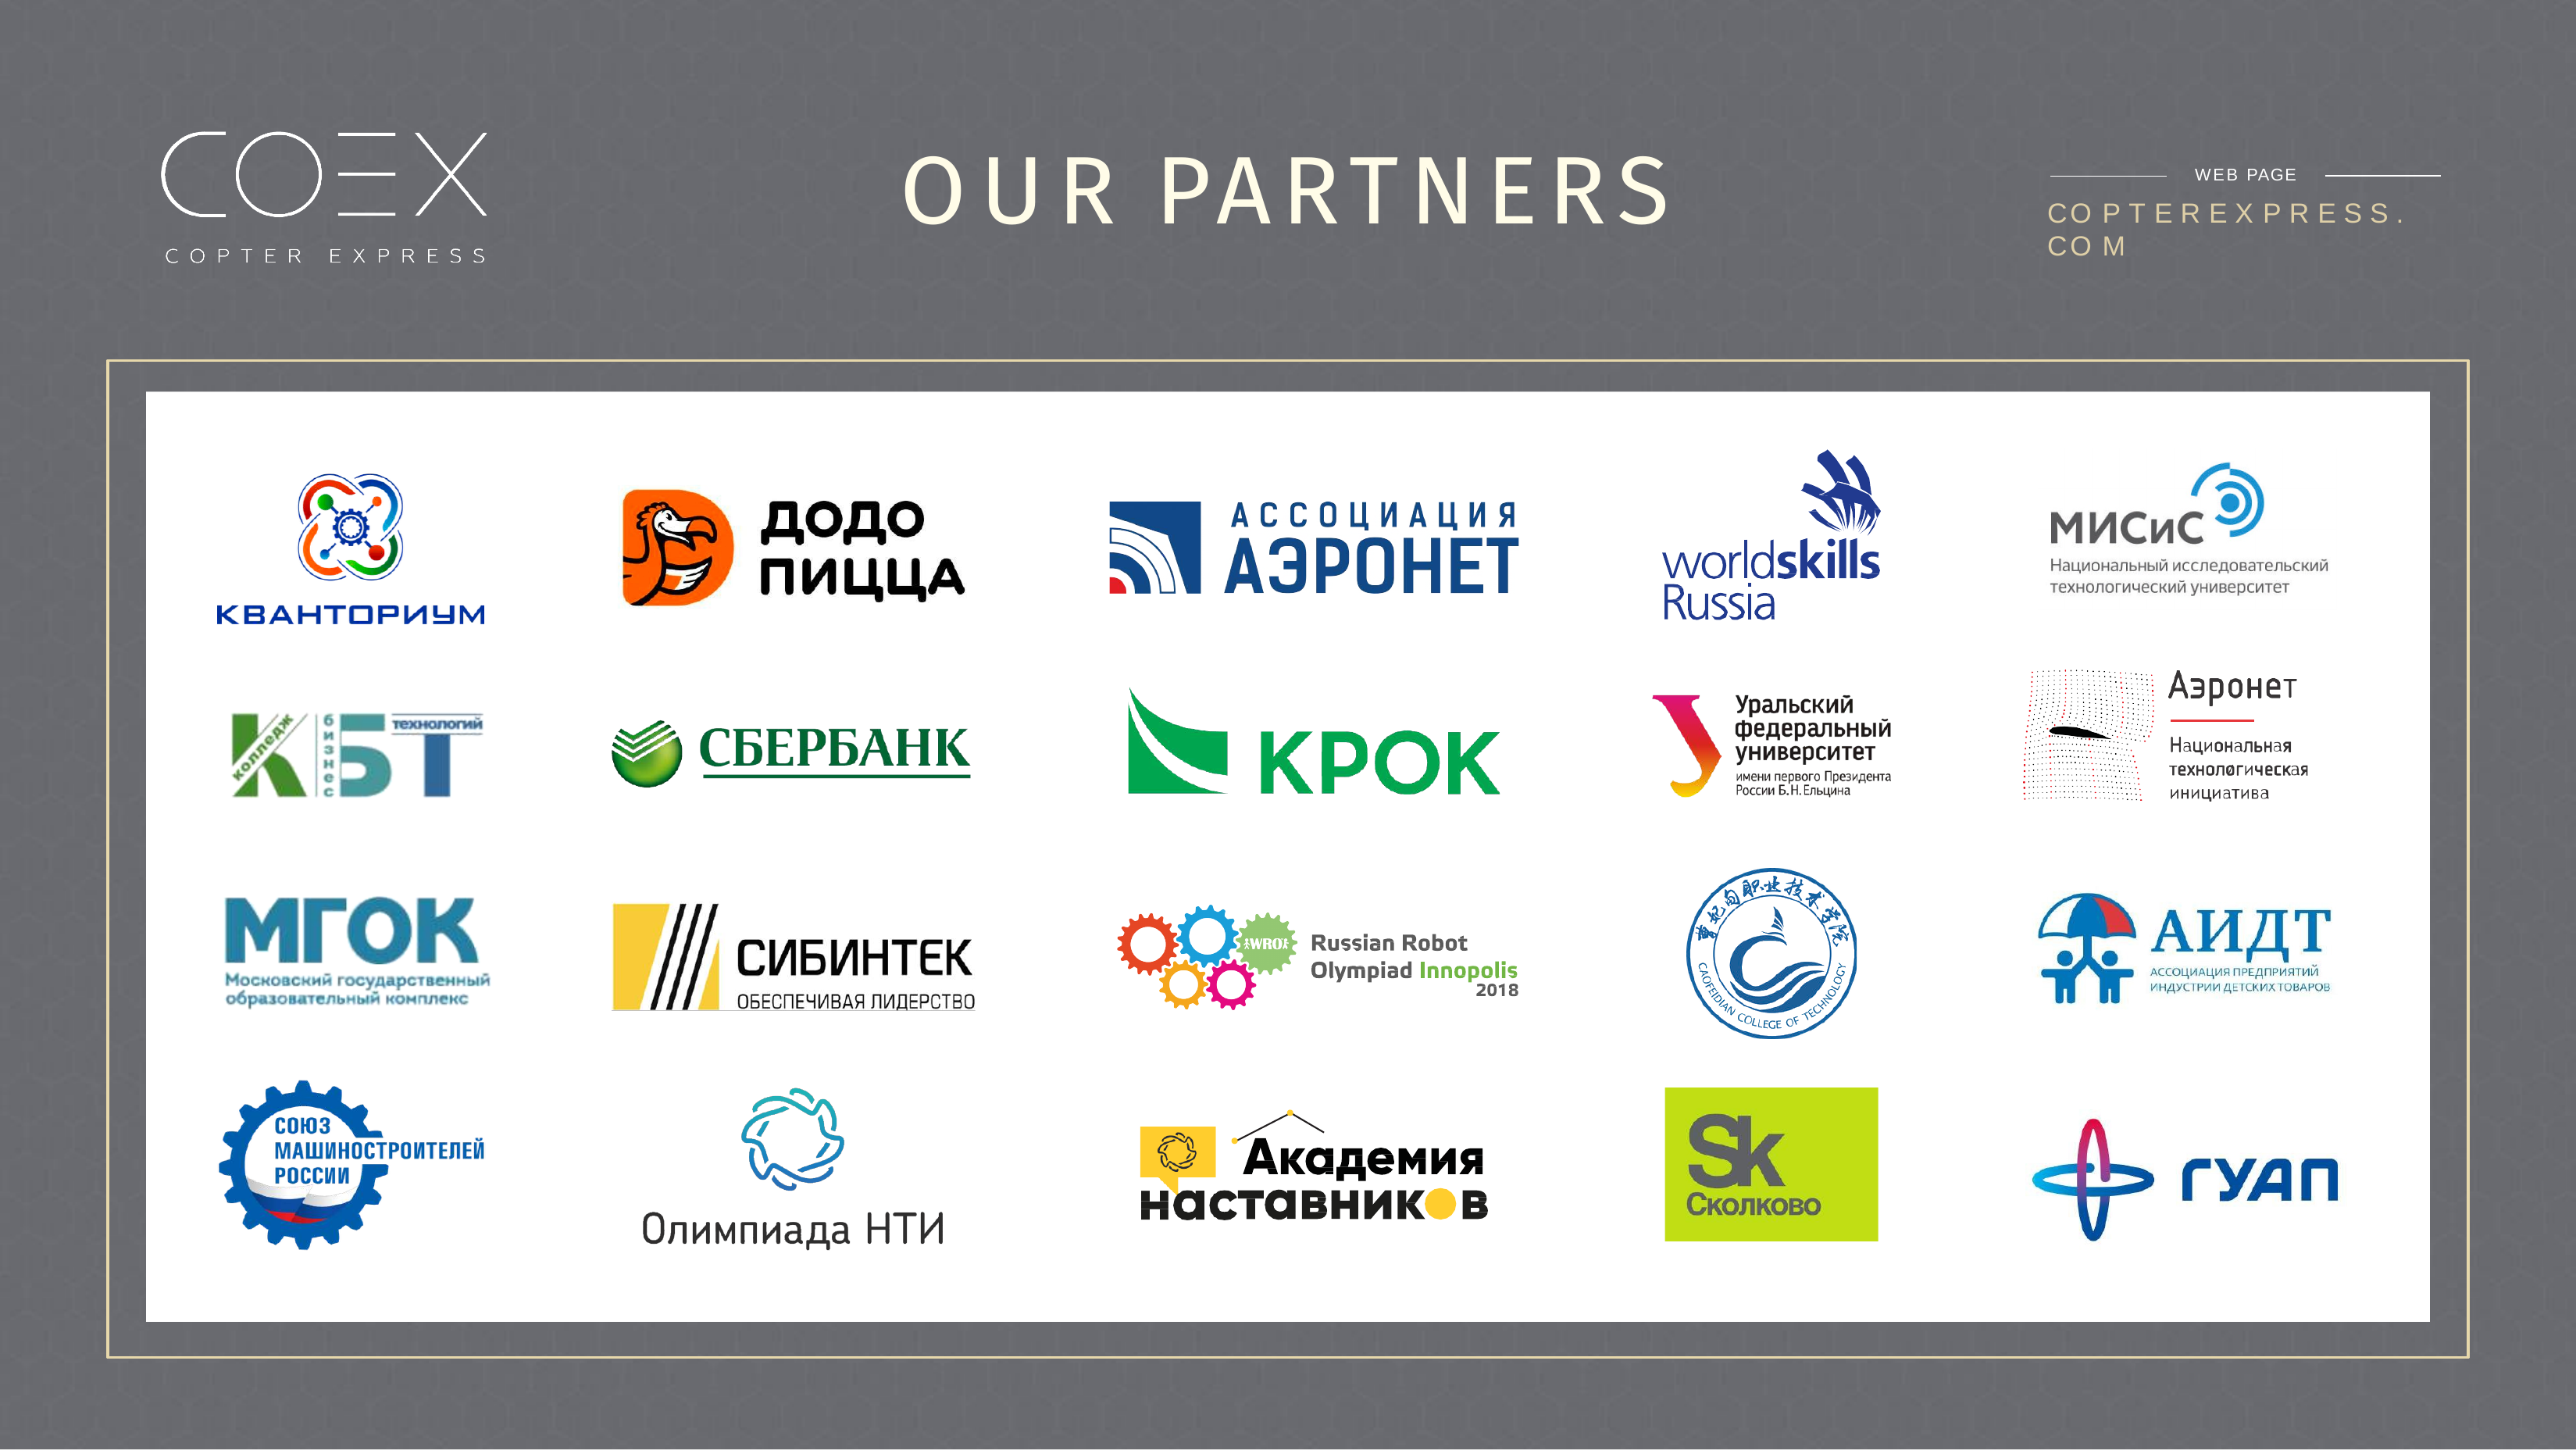

# OUR PARTNERS

WEB PAGE

CO P T E R E X P R E S S . CO M